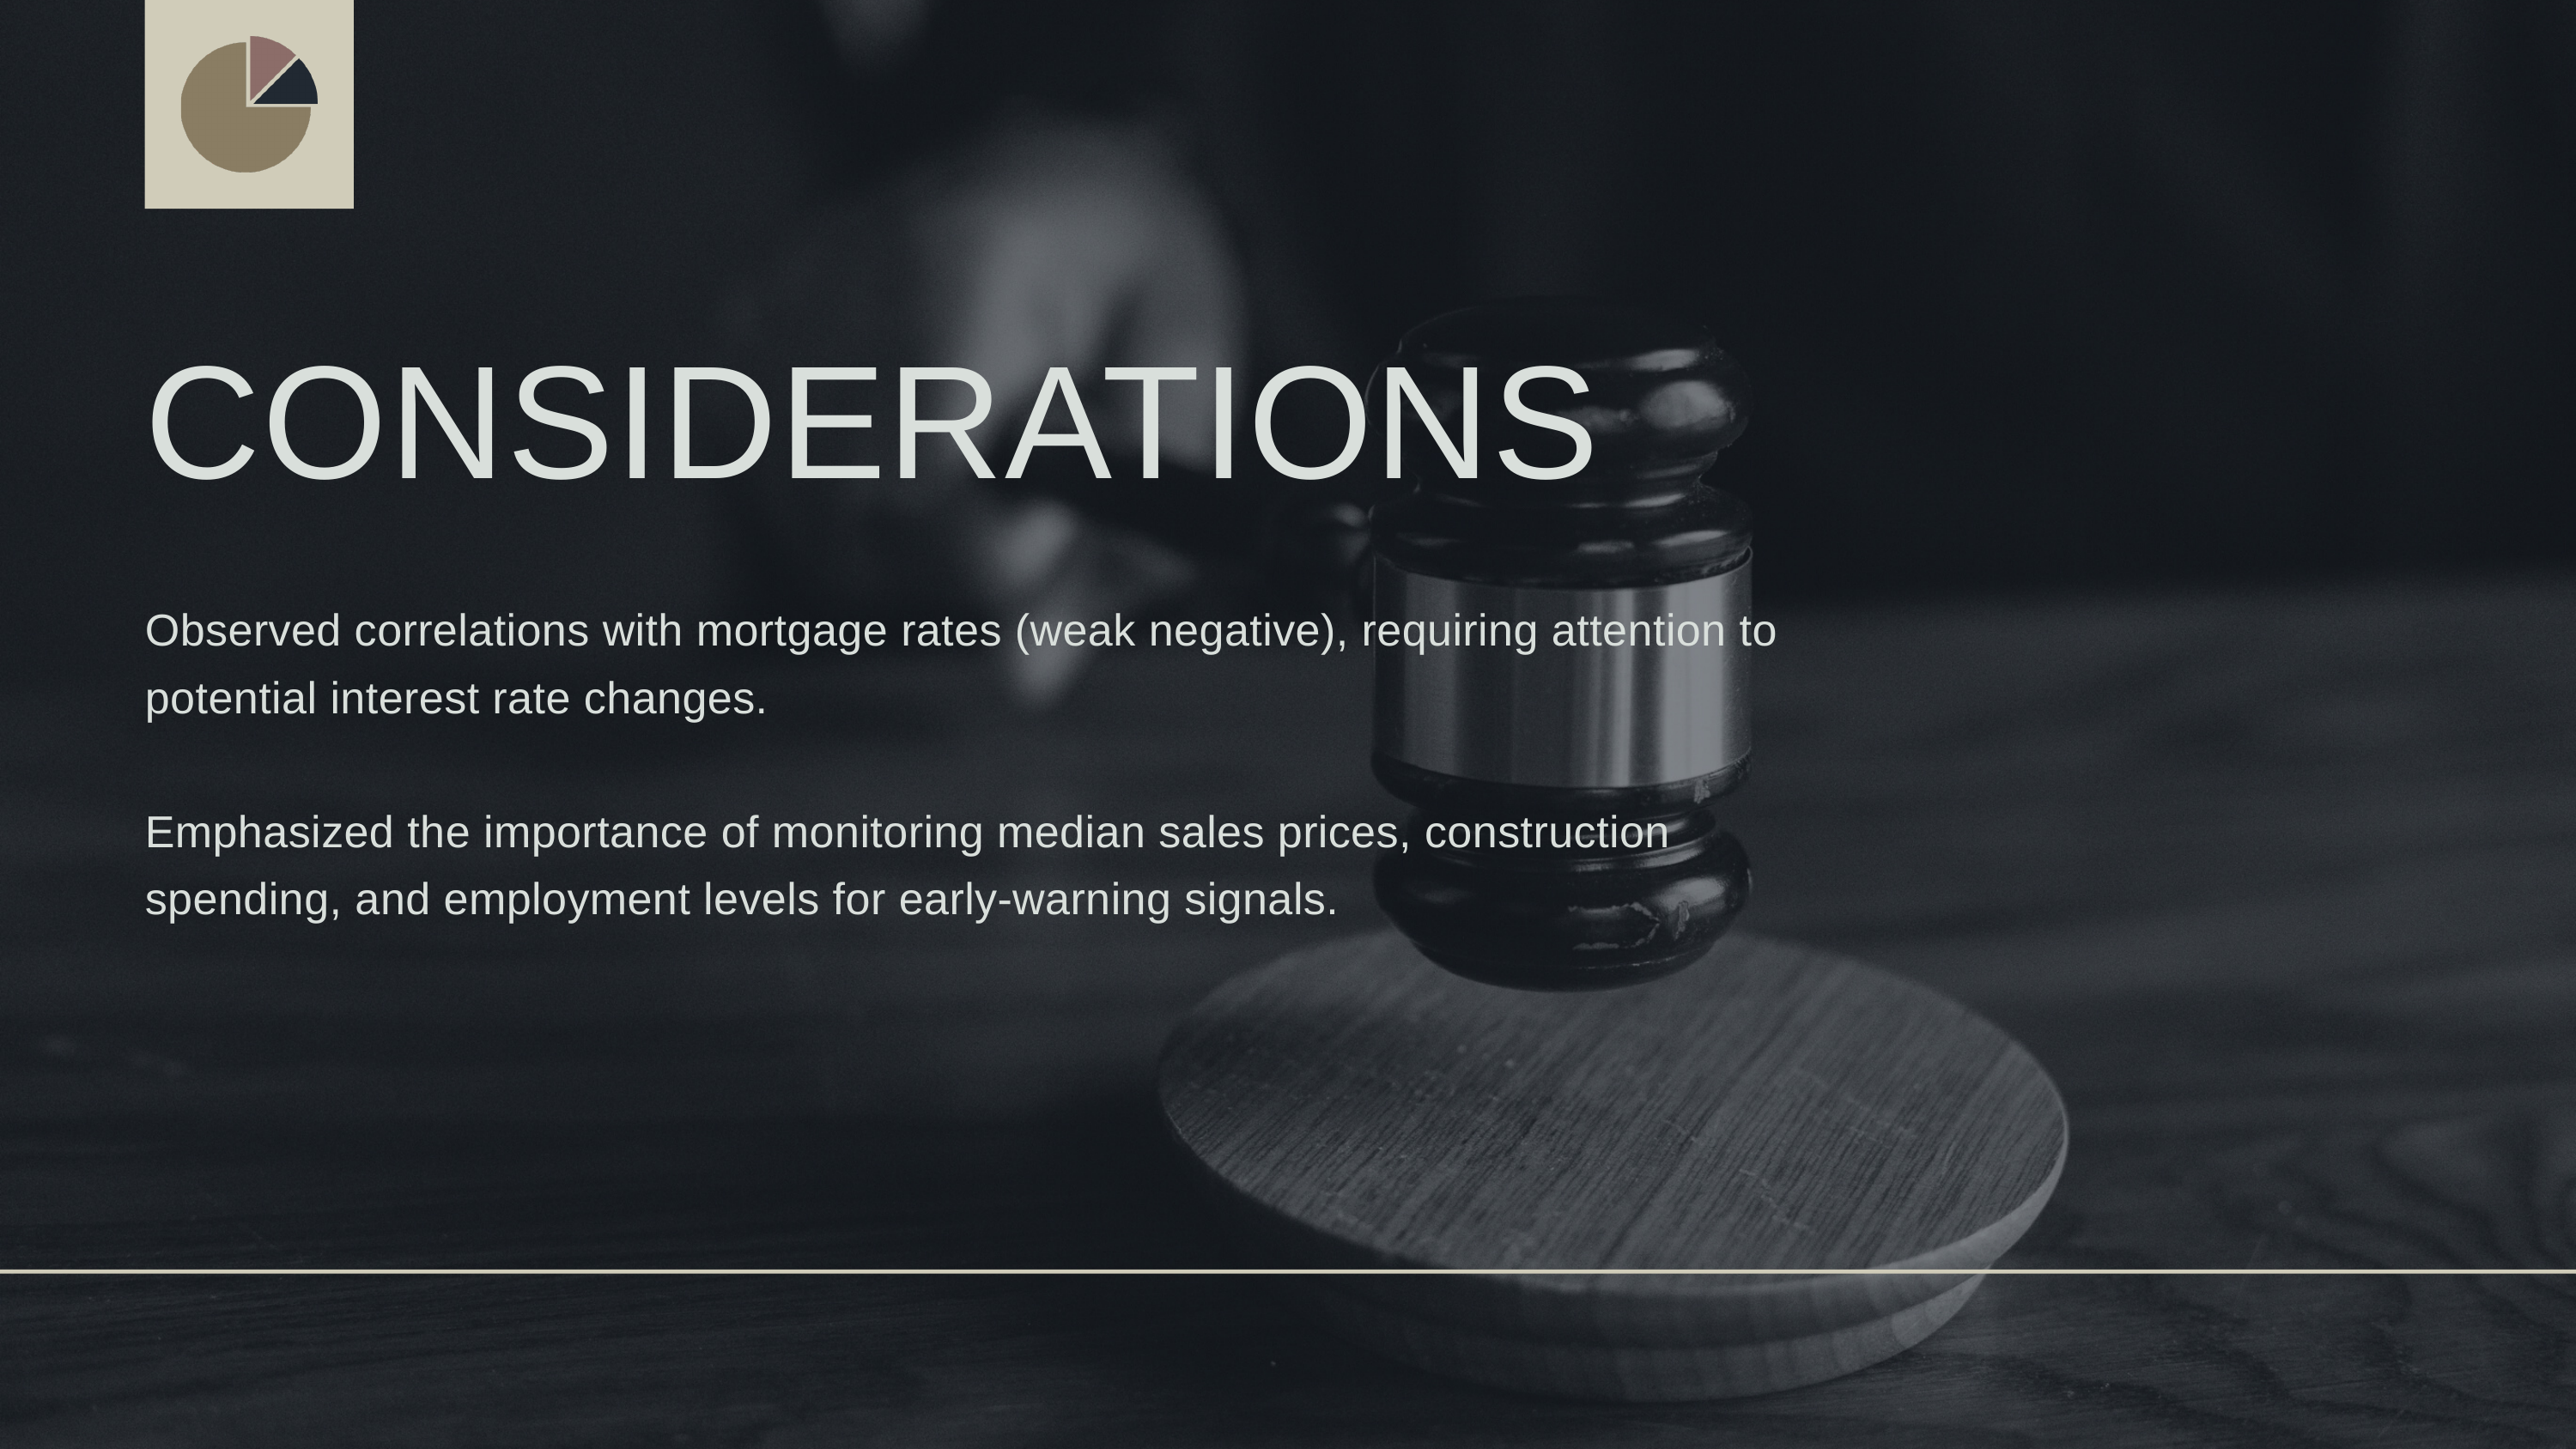

CONSIDERATIONS
Observed correlations with mortgage rates (weak negative), requiring attention to potential interest rate changes.

Emphasized the importance of monitoring median sales prices, construction spending, and employment levels for early-warning signals.